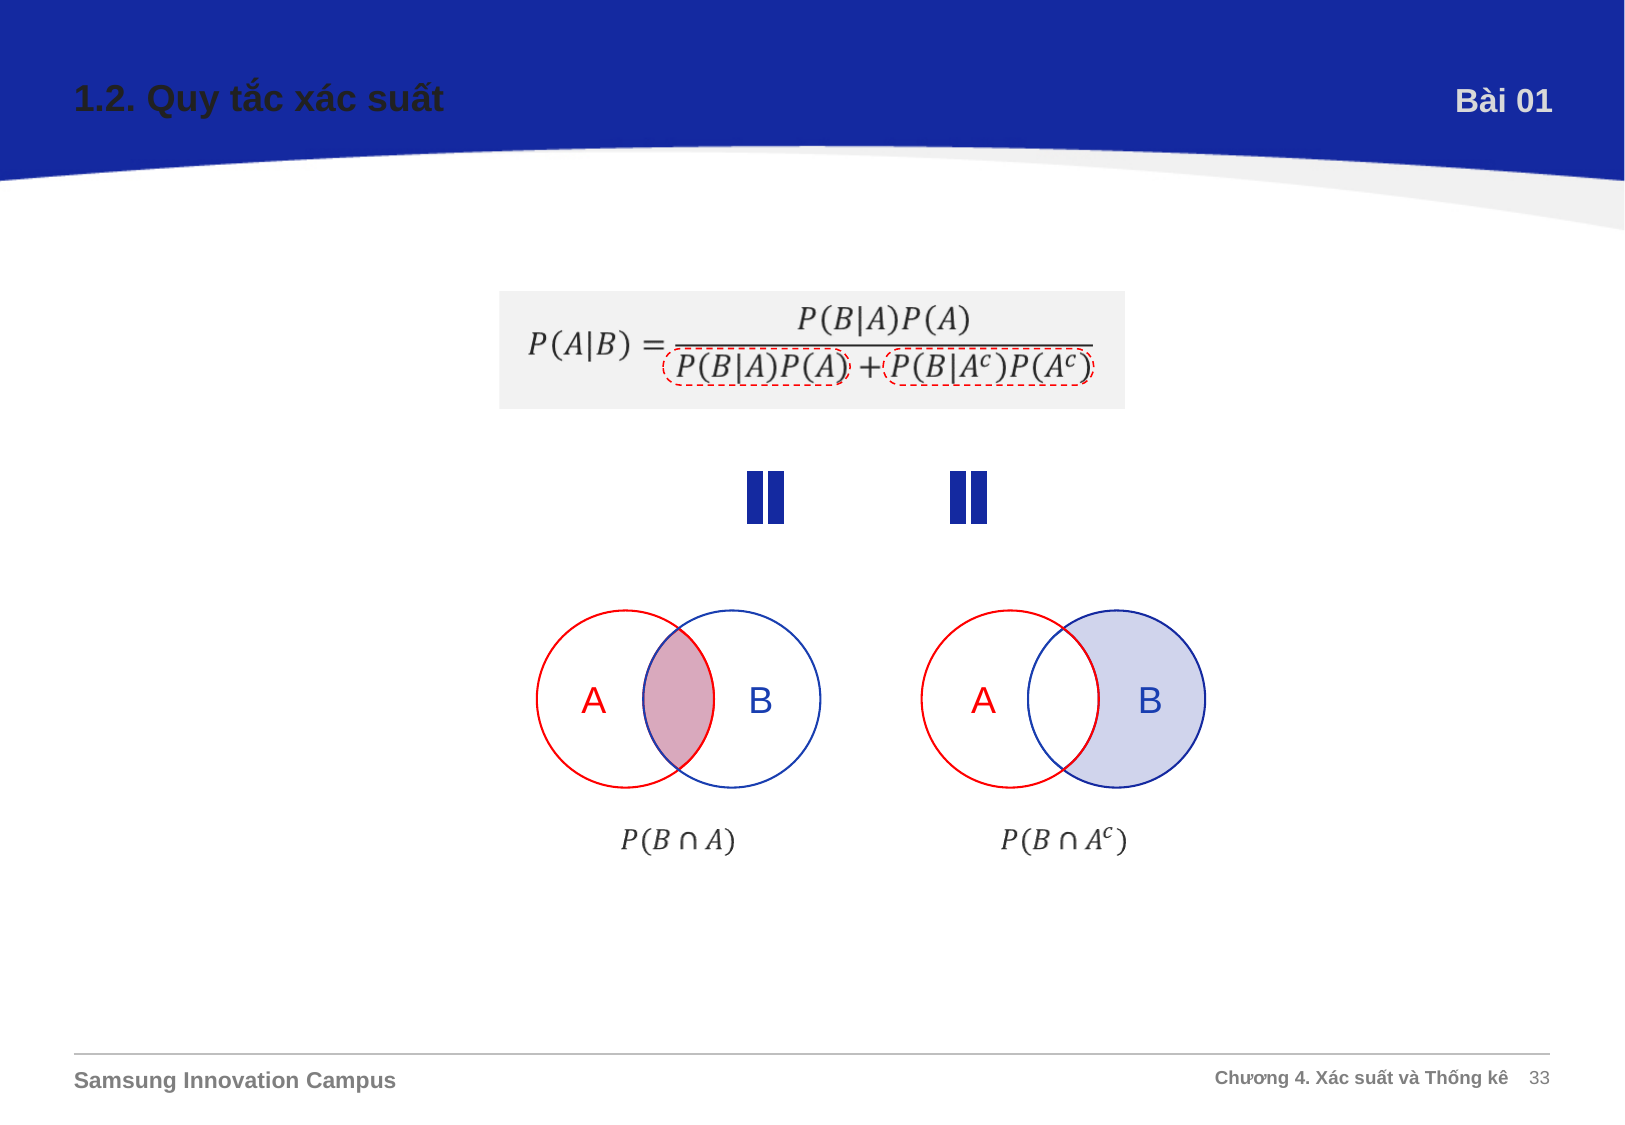

1.2. Quy tắc xác suất
Bài 01
We may transform the Bayes’ theorem in the following way

A
B

A
B